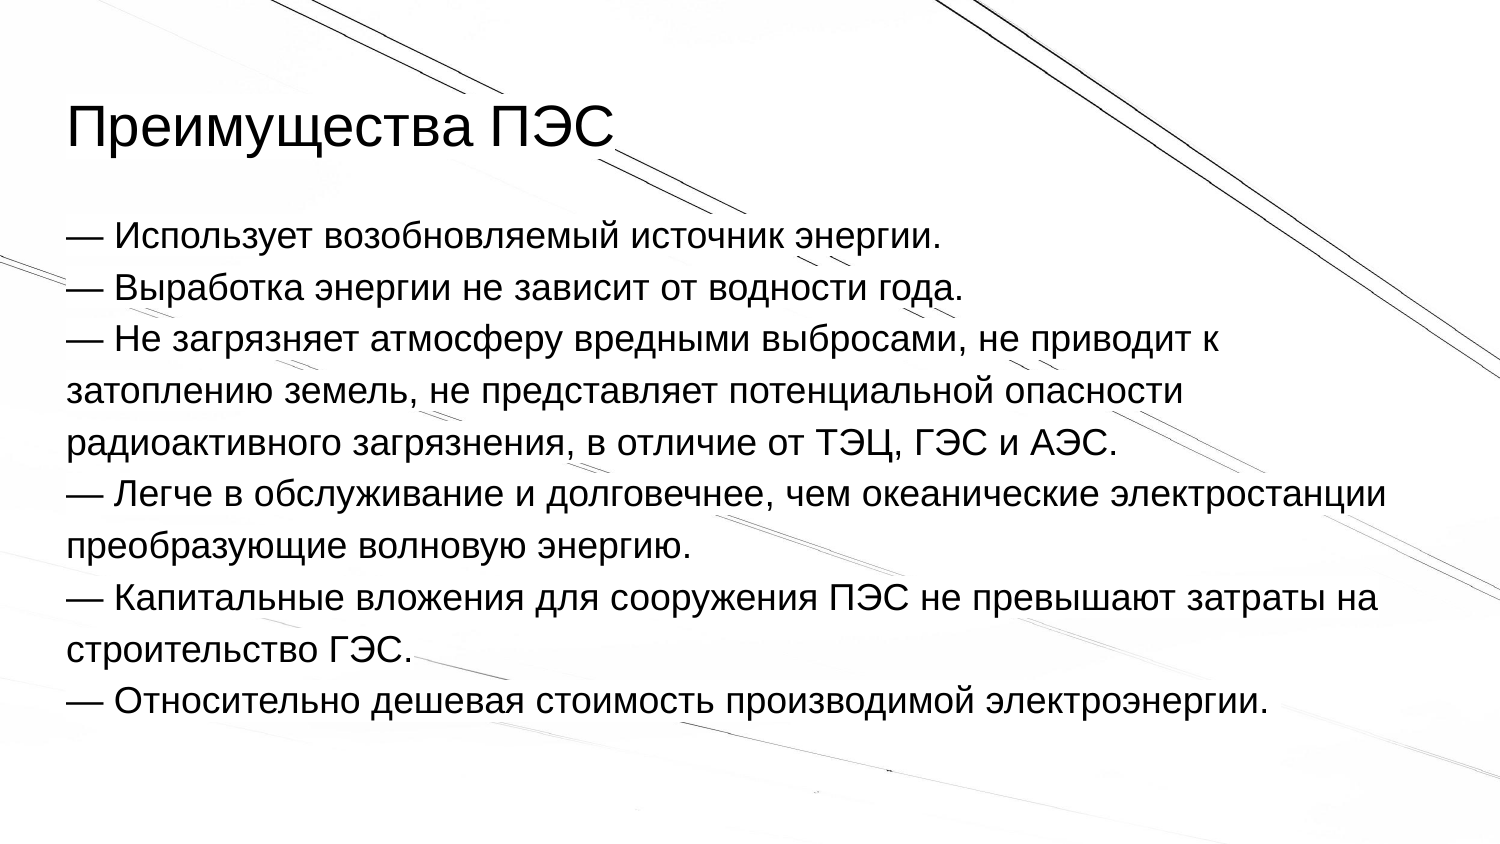

# Преимущества ПЭС
— Использует возобновляемый источник энергии.
— Выработка энергии не зависит от водности года.
— Не загрязняет атмосферу вредными выбросами, не приводит к затоплению земель, не представляет потенциальной опасности радиоактивного загрязнения, в отличие от ТЭЦ, ГЭС и АЭС.
— Легче в обслуживание и долговечнее, чем океанические электростанции преобразующие волновую энергию.
— Капитальные вложения для сооружения ПЭС не превышают затраты на строительство ГЭС.
— Относительно дешевая стоимость производимой электроэнергии.